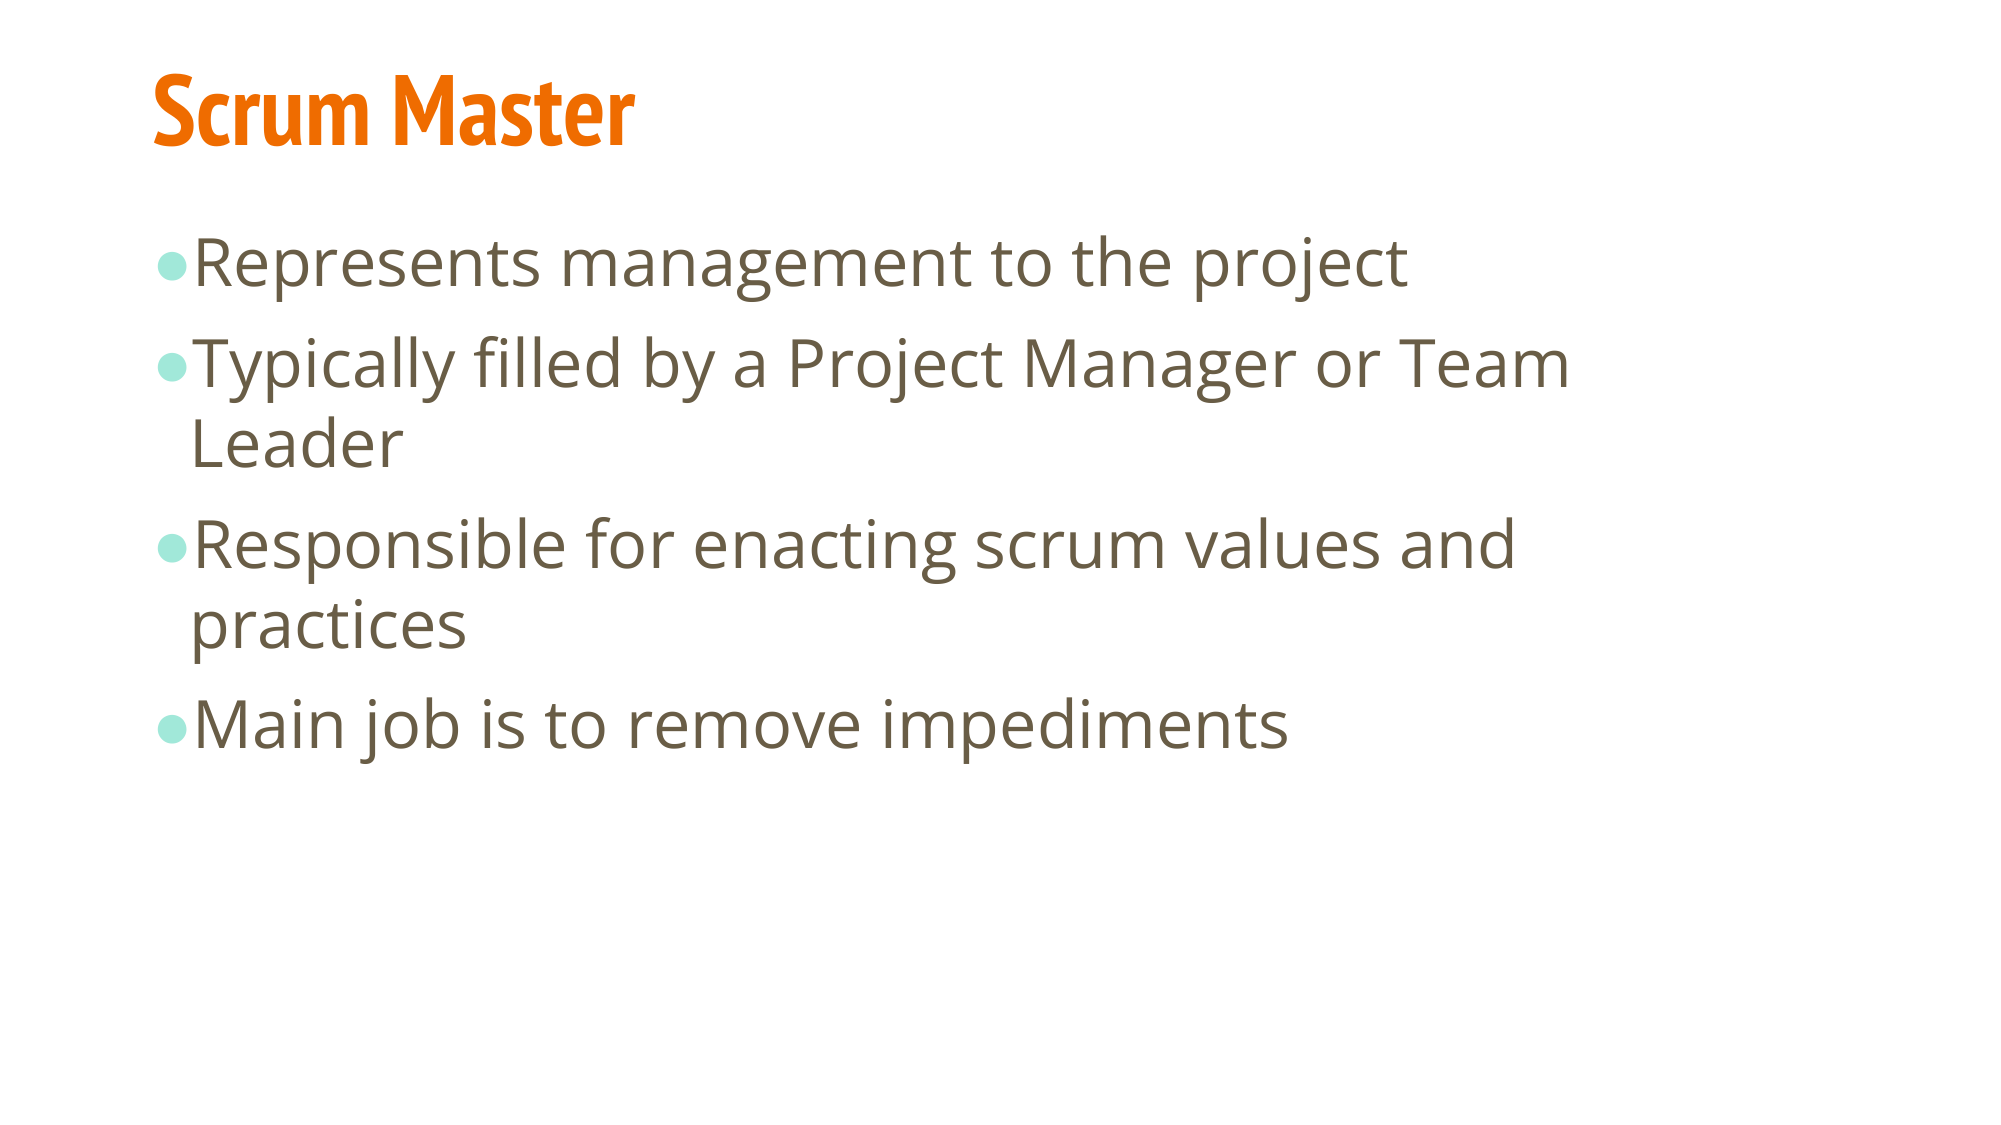

# Scrum Master
Represents management to the project
Typically filled by a Project Manager or Team Leader
Responsible for enacting scrum values and practices
Main job is to remove impediments